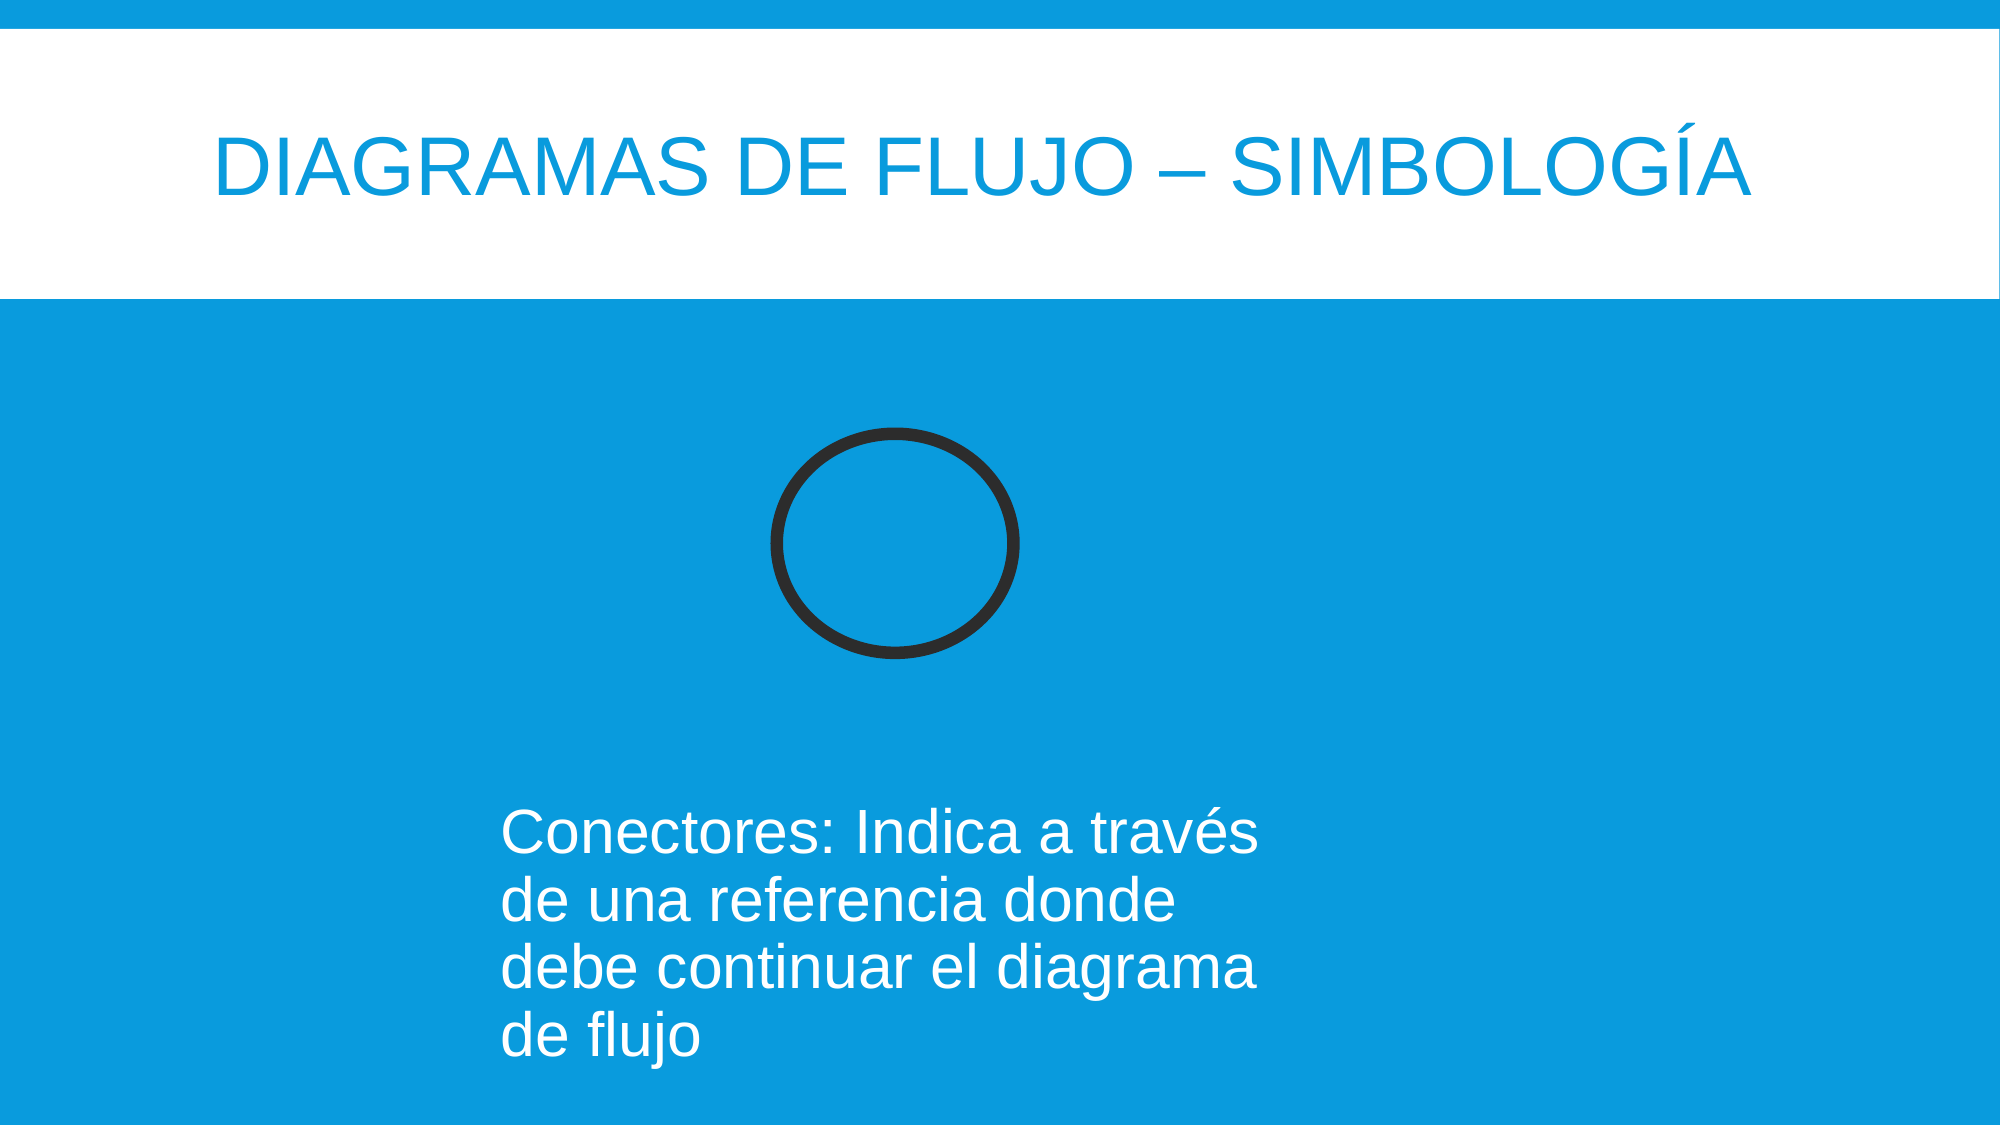

# Diagramas de flujo – simbología

Conectores: Indica a través de una referencia donde debe continuar el diagrama de flujo